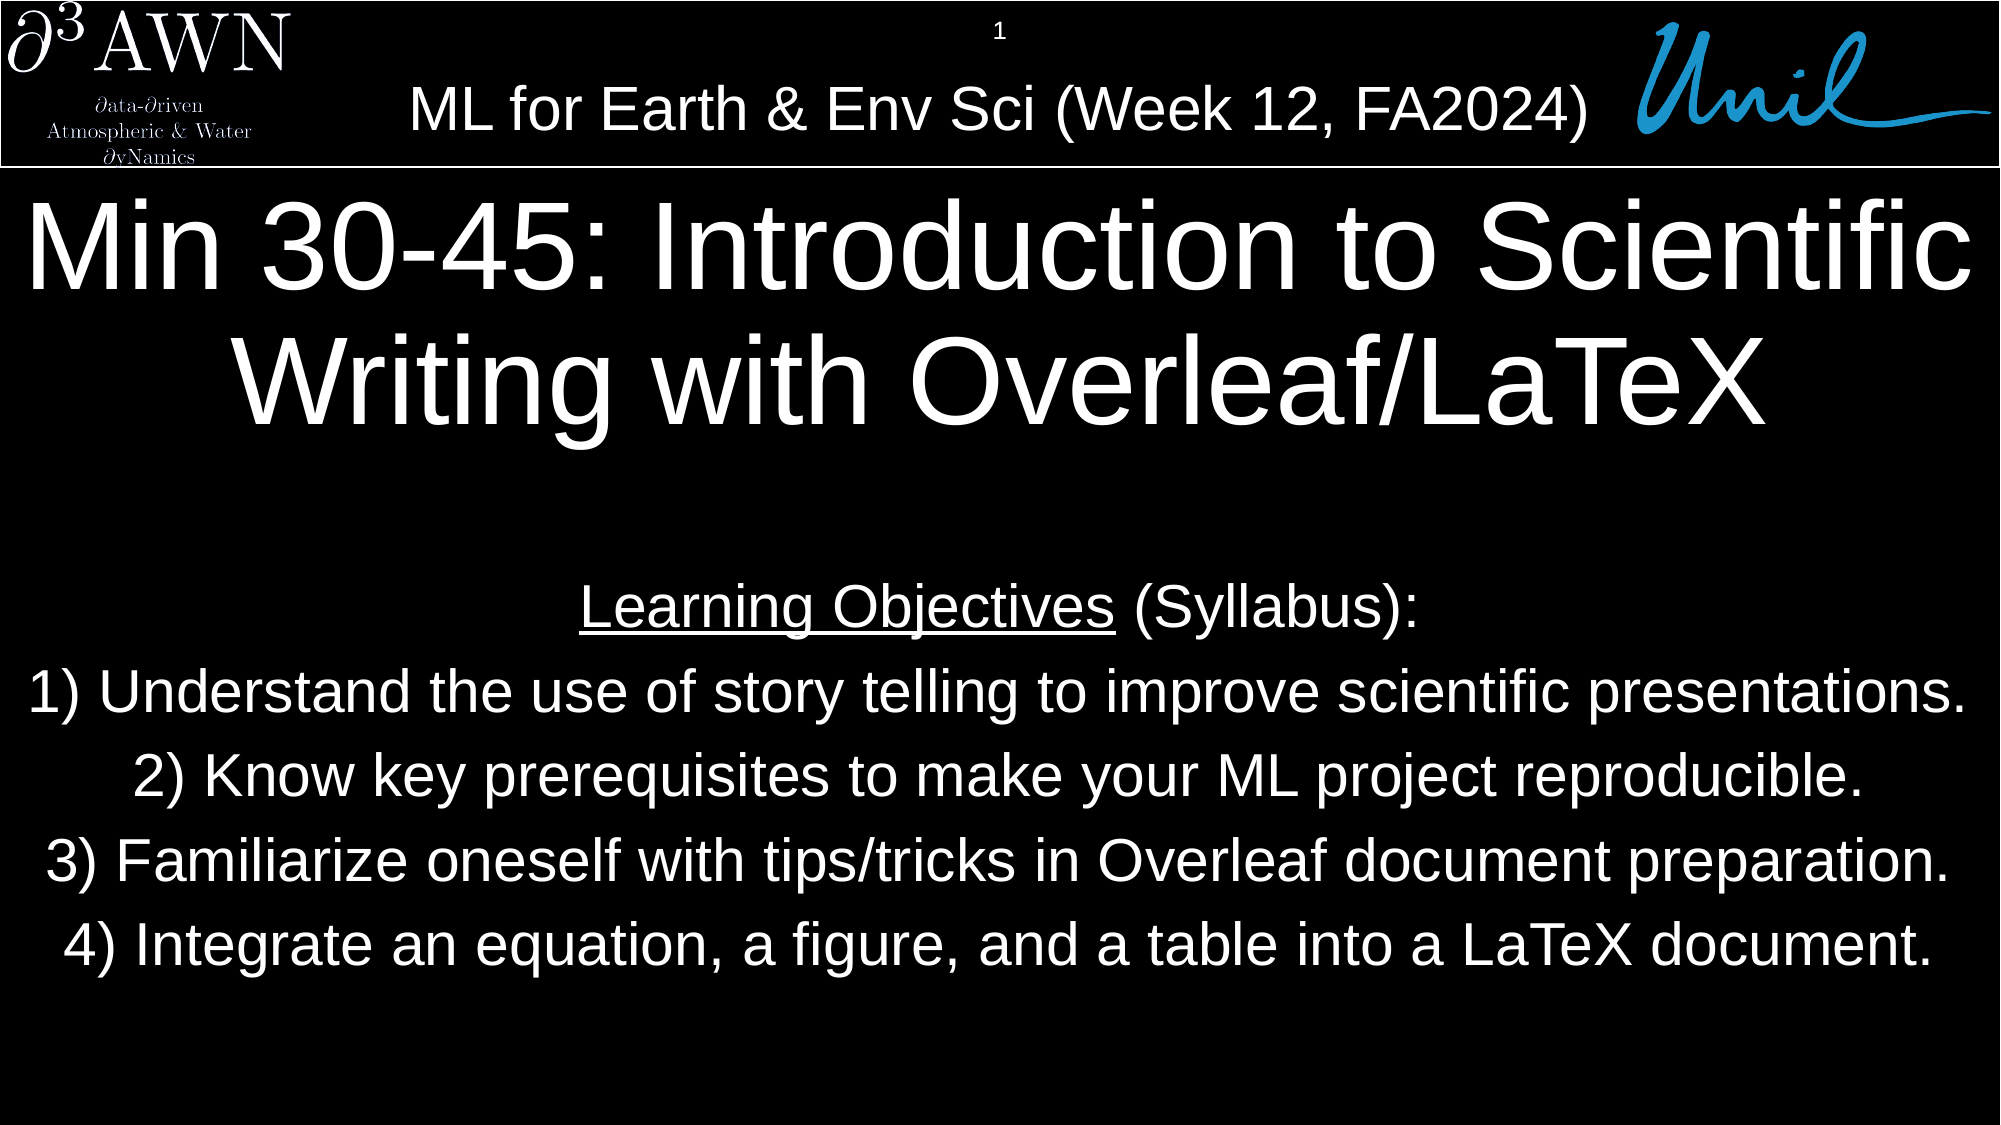

1
# Min 30-45: Introduction to Scientific Writing with Overleaf/LaTeX
Learning Objectives (Syllabus):
1) Understand the use of story telling to improve scientific presentations.
2) Know key prerequisites to make your ML project reproducible.
3) Familiarize oneself with tips/tricks in Overleaf document preparation.
4) Integrate an equation, a figure, and a table into a LaTeX document.